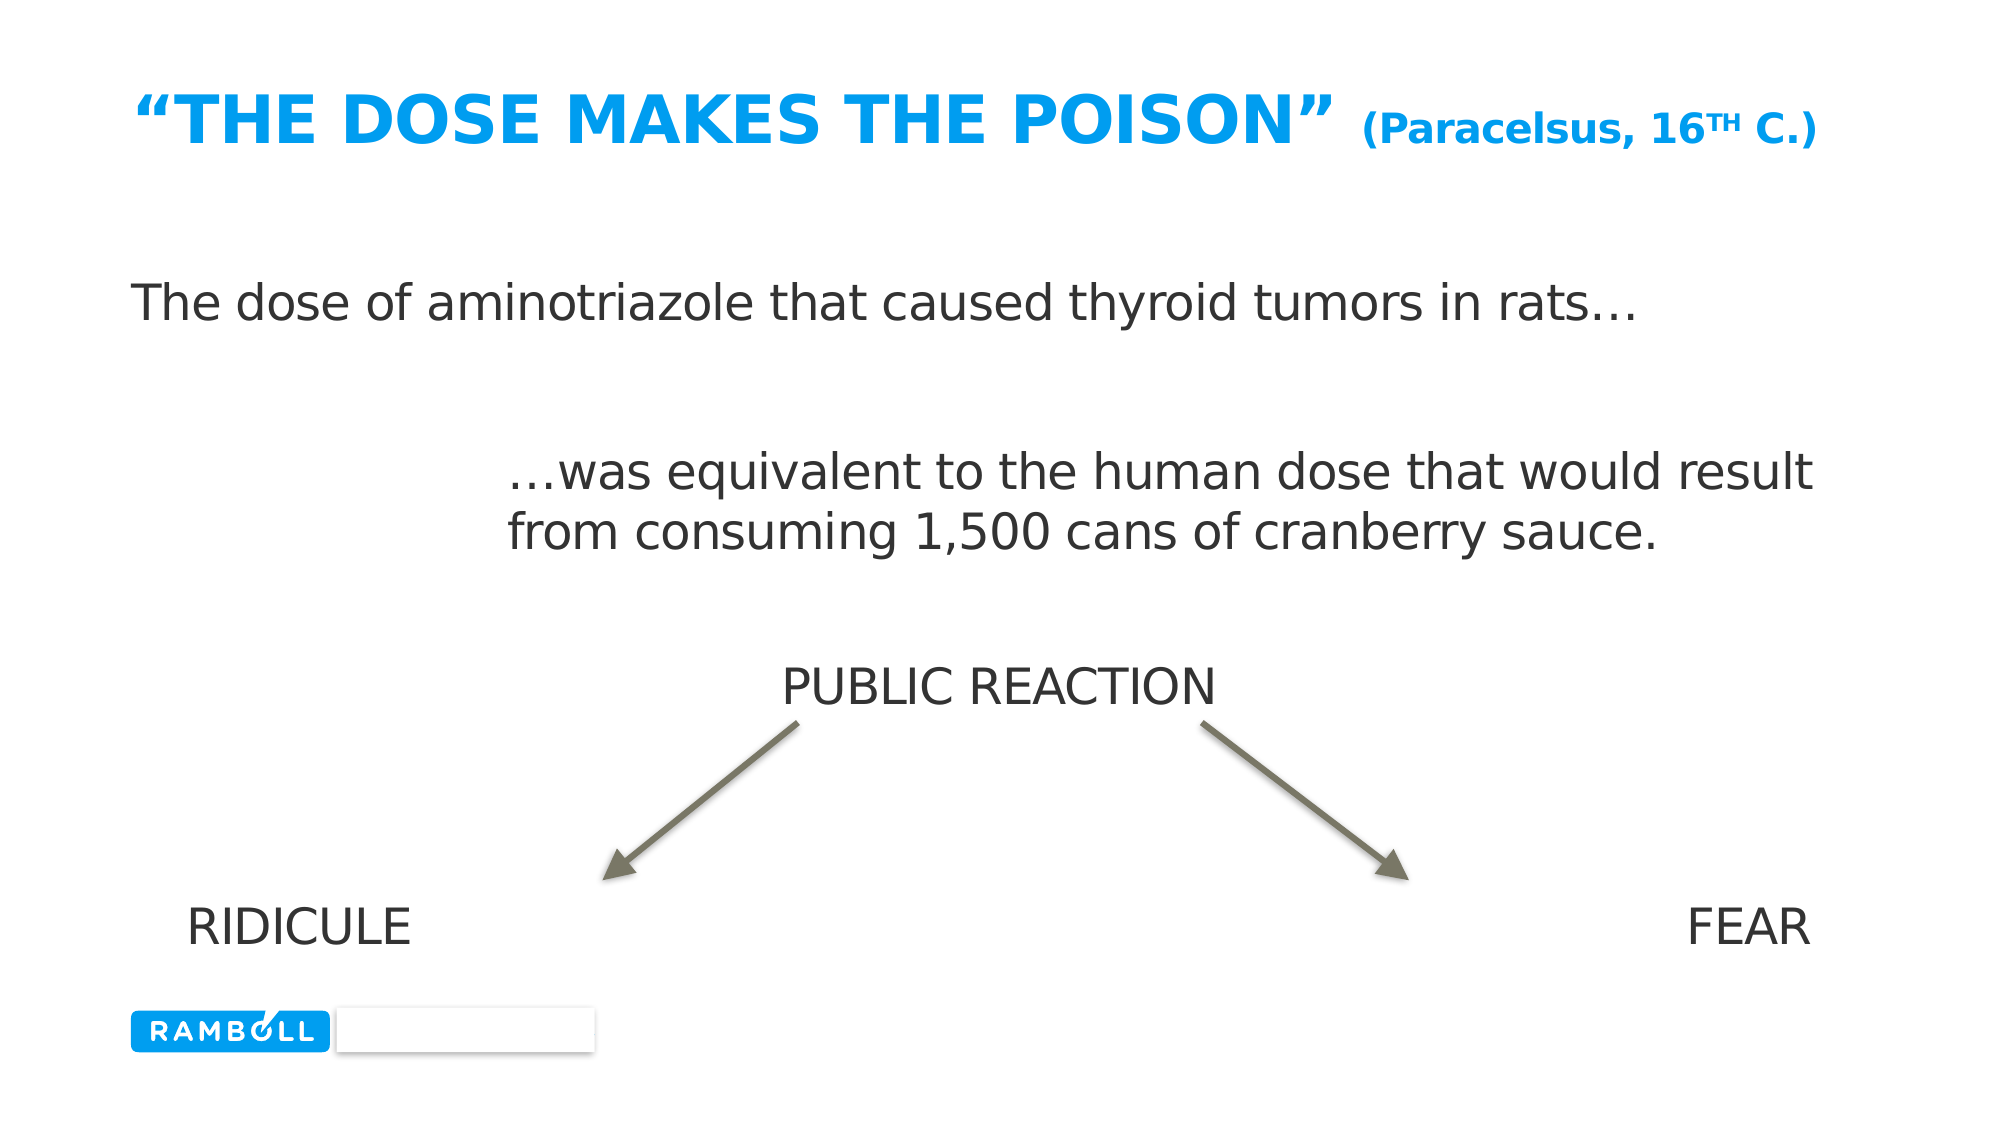

# “THE DOSE MAKES THE POISON” (Paracelsus, 16TH C.)
The dose of aminotriazole that caused thyroid tumors in rats…

…was equivalent to the human dose that would result from consuming 1,500 cans of cranberry sauce.

PUBLIC REACTION

RIDICULE									FEAR